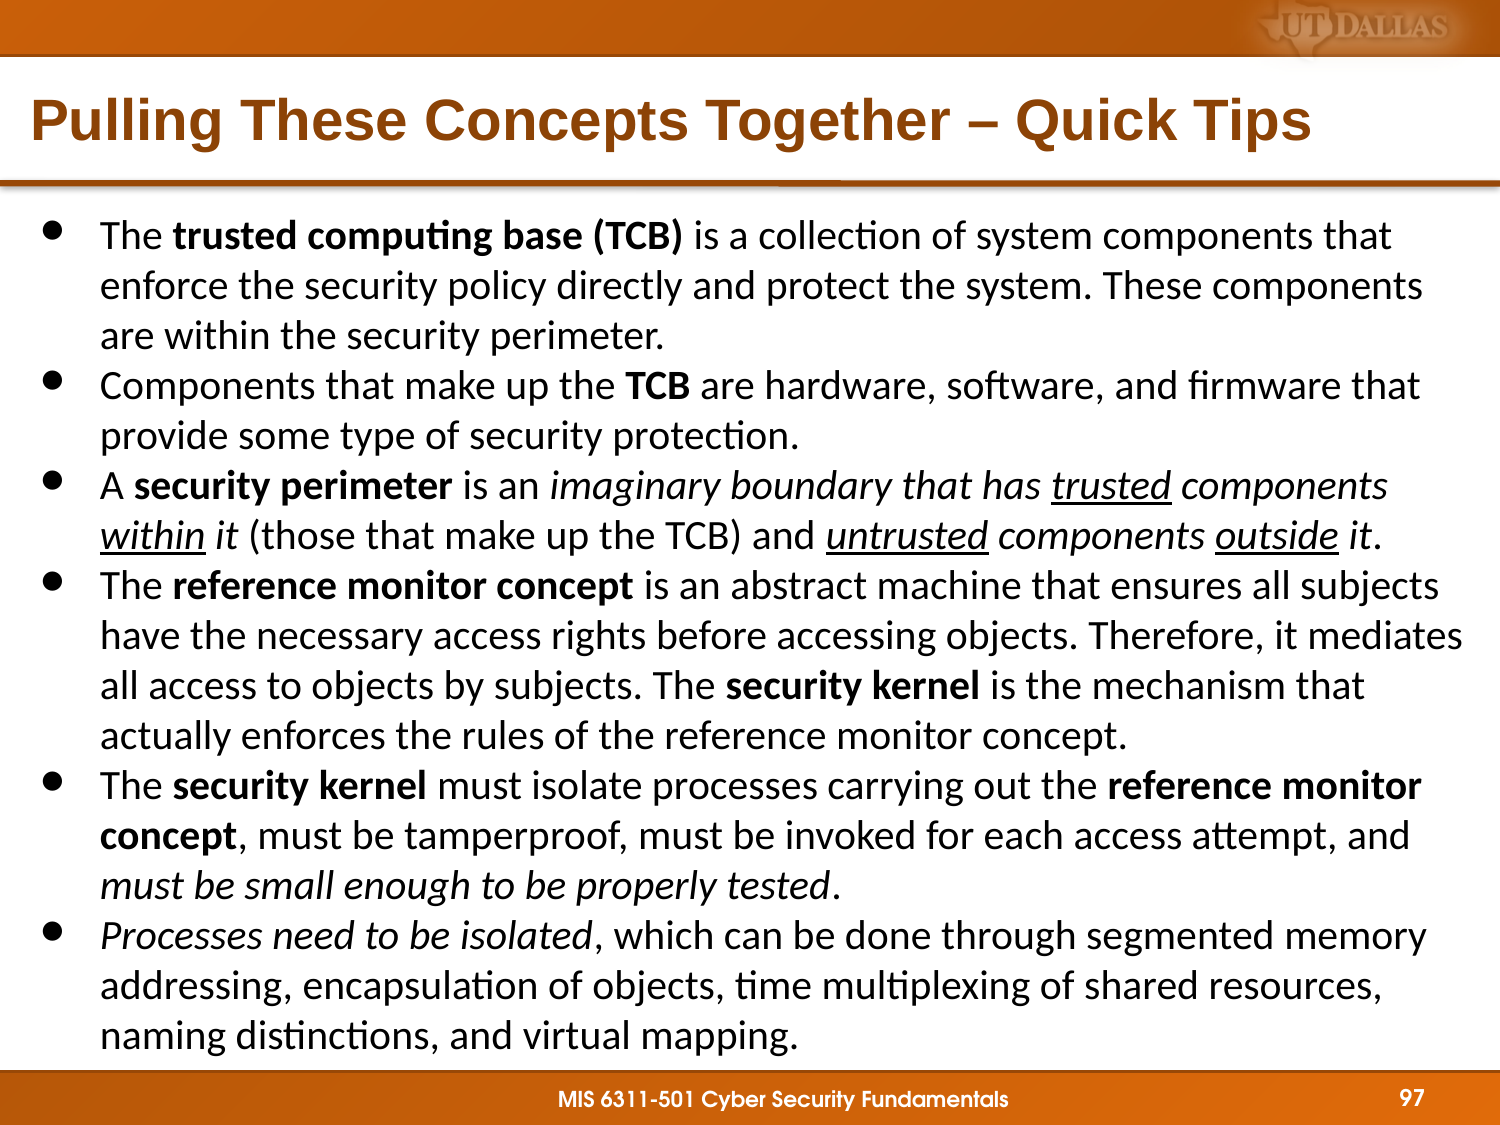

# Pulling These Concepts Together – Quick Tips
The trusted computing base (TCB) is a collection of system components that enforce the security policy directly and protect the system. These components are within the security perimeter.
Components that make up the TCB are hardware, software, and firmware that provide some type of security protection.
A security perimeter is an imaginary boundary that has trusted components within it (those that make up the TCB) and untrusted components outside it.
The reference monitor concept is an abstract machine that ensures all subjects have the necessary access rights before accessing objects. Therefore, it mediates all access to objects by subjects. The security kernel is the mechanism that actually enforces the rules of the reference monitor concept.
The security kernel must isolate processes carrying out the reference monitor concept, must be tamperproof, must be invoked for each access attempt, and must be small enough to be properly tested.
Processes need to be isolated, which can be done through segmented memory addressing, encapsulation of objects, time multiplexing of shared resources, naming distinctions, and virtual mapping.
97